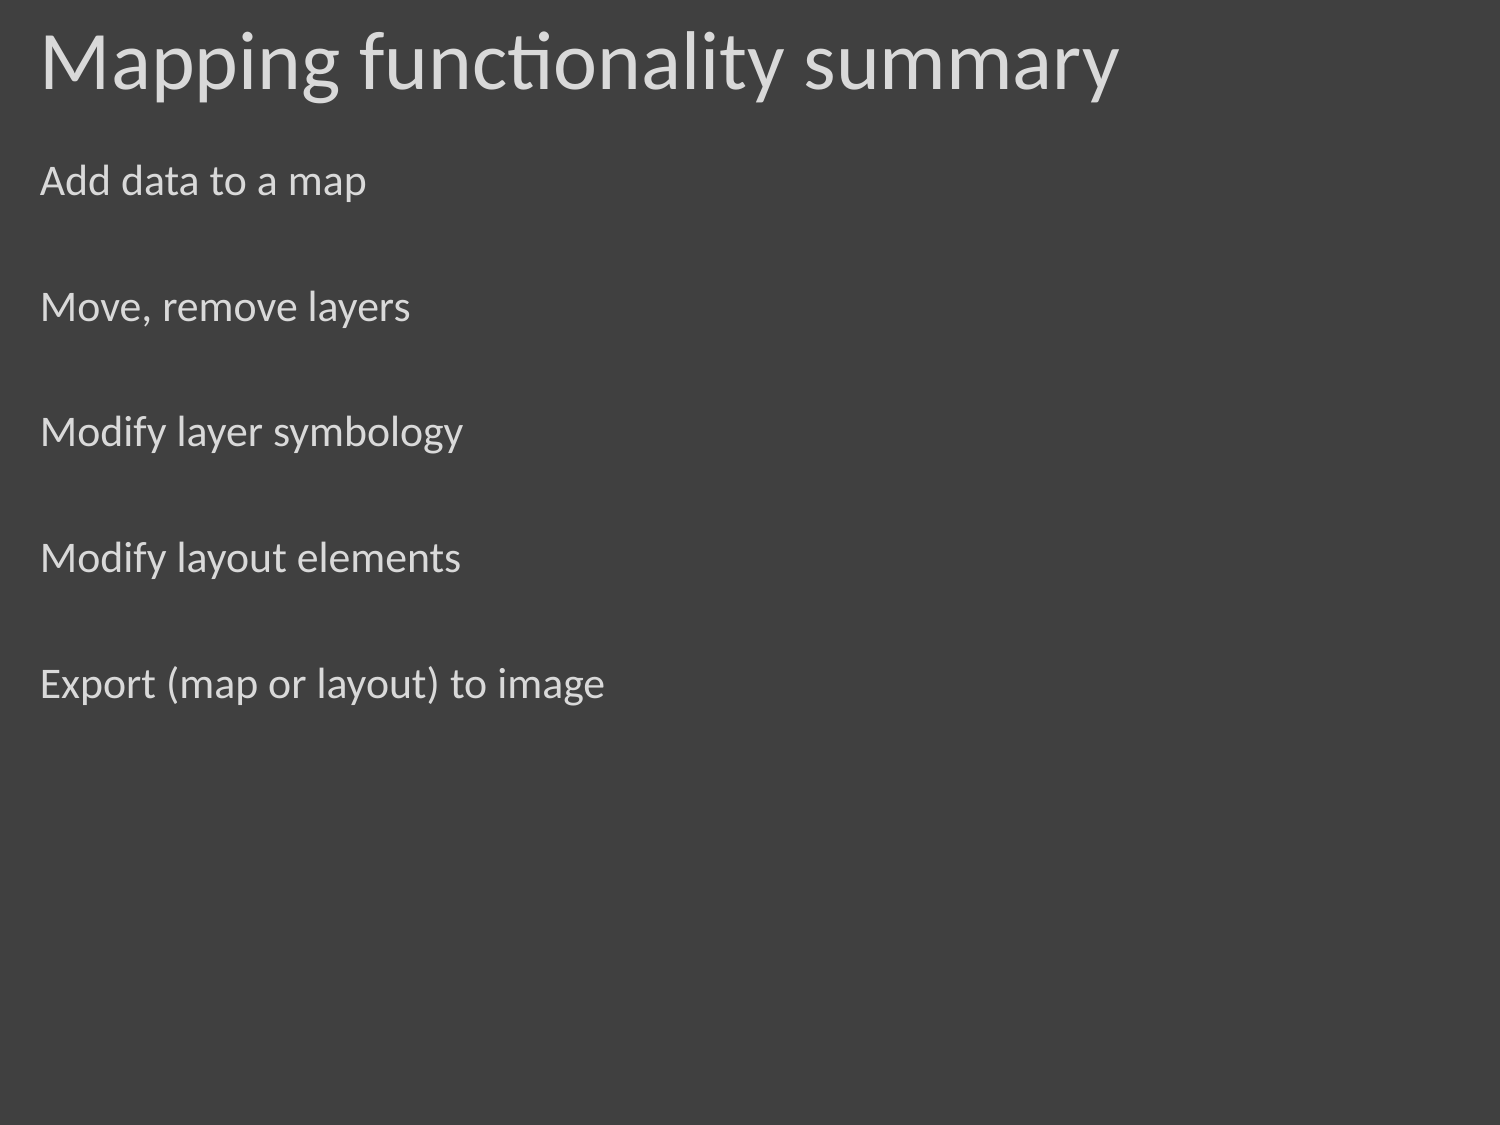

# Mapping functionality summary
Add data to a map

Move, remove layers

Modify layer symbology

Modify layout elements

Export (map or layout) to image